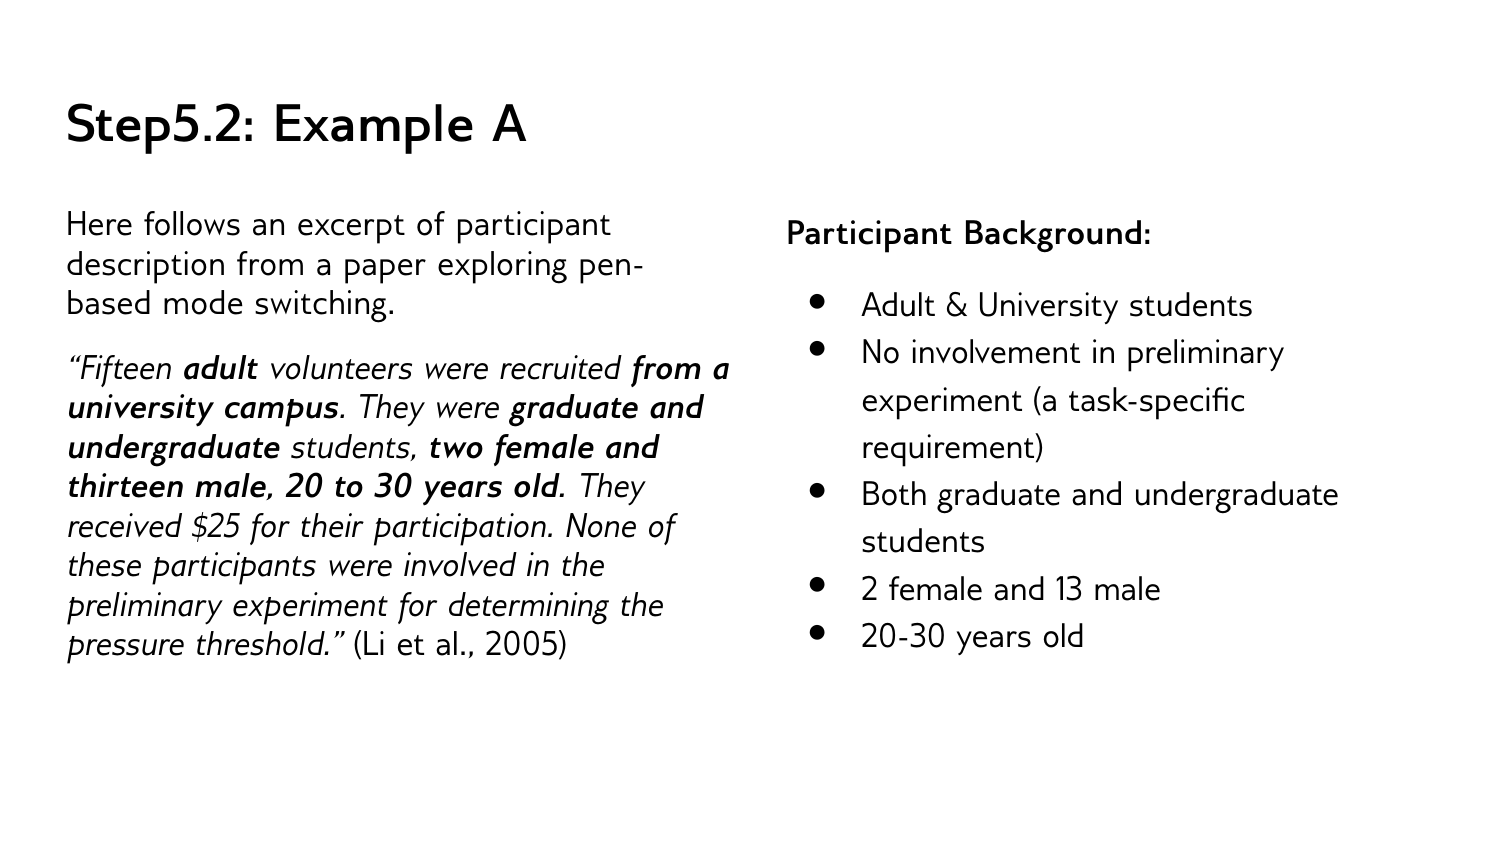

# Step5.2: Example A
Here follows an excerpt of participant description from a paper exploring pen-based mode switching.
“Fifteen adult volunteers were recruited from a university campus. They were graduate and undergraduate students, two female and thirteen male, 20 to 30 years old. They received $25 for their participation. None of these participants were involved in the preliminary experiment for determining the pressure threshold.” (Li et al., 2005)
Participant Background:
Adult & University students
No involvement in preliminary experiment (a task-specific requirement)
Both graduate and undergraduate students
2 female and 13 male
20-30 years old